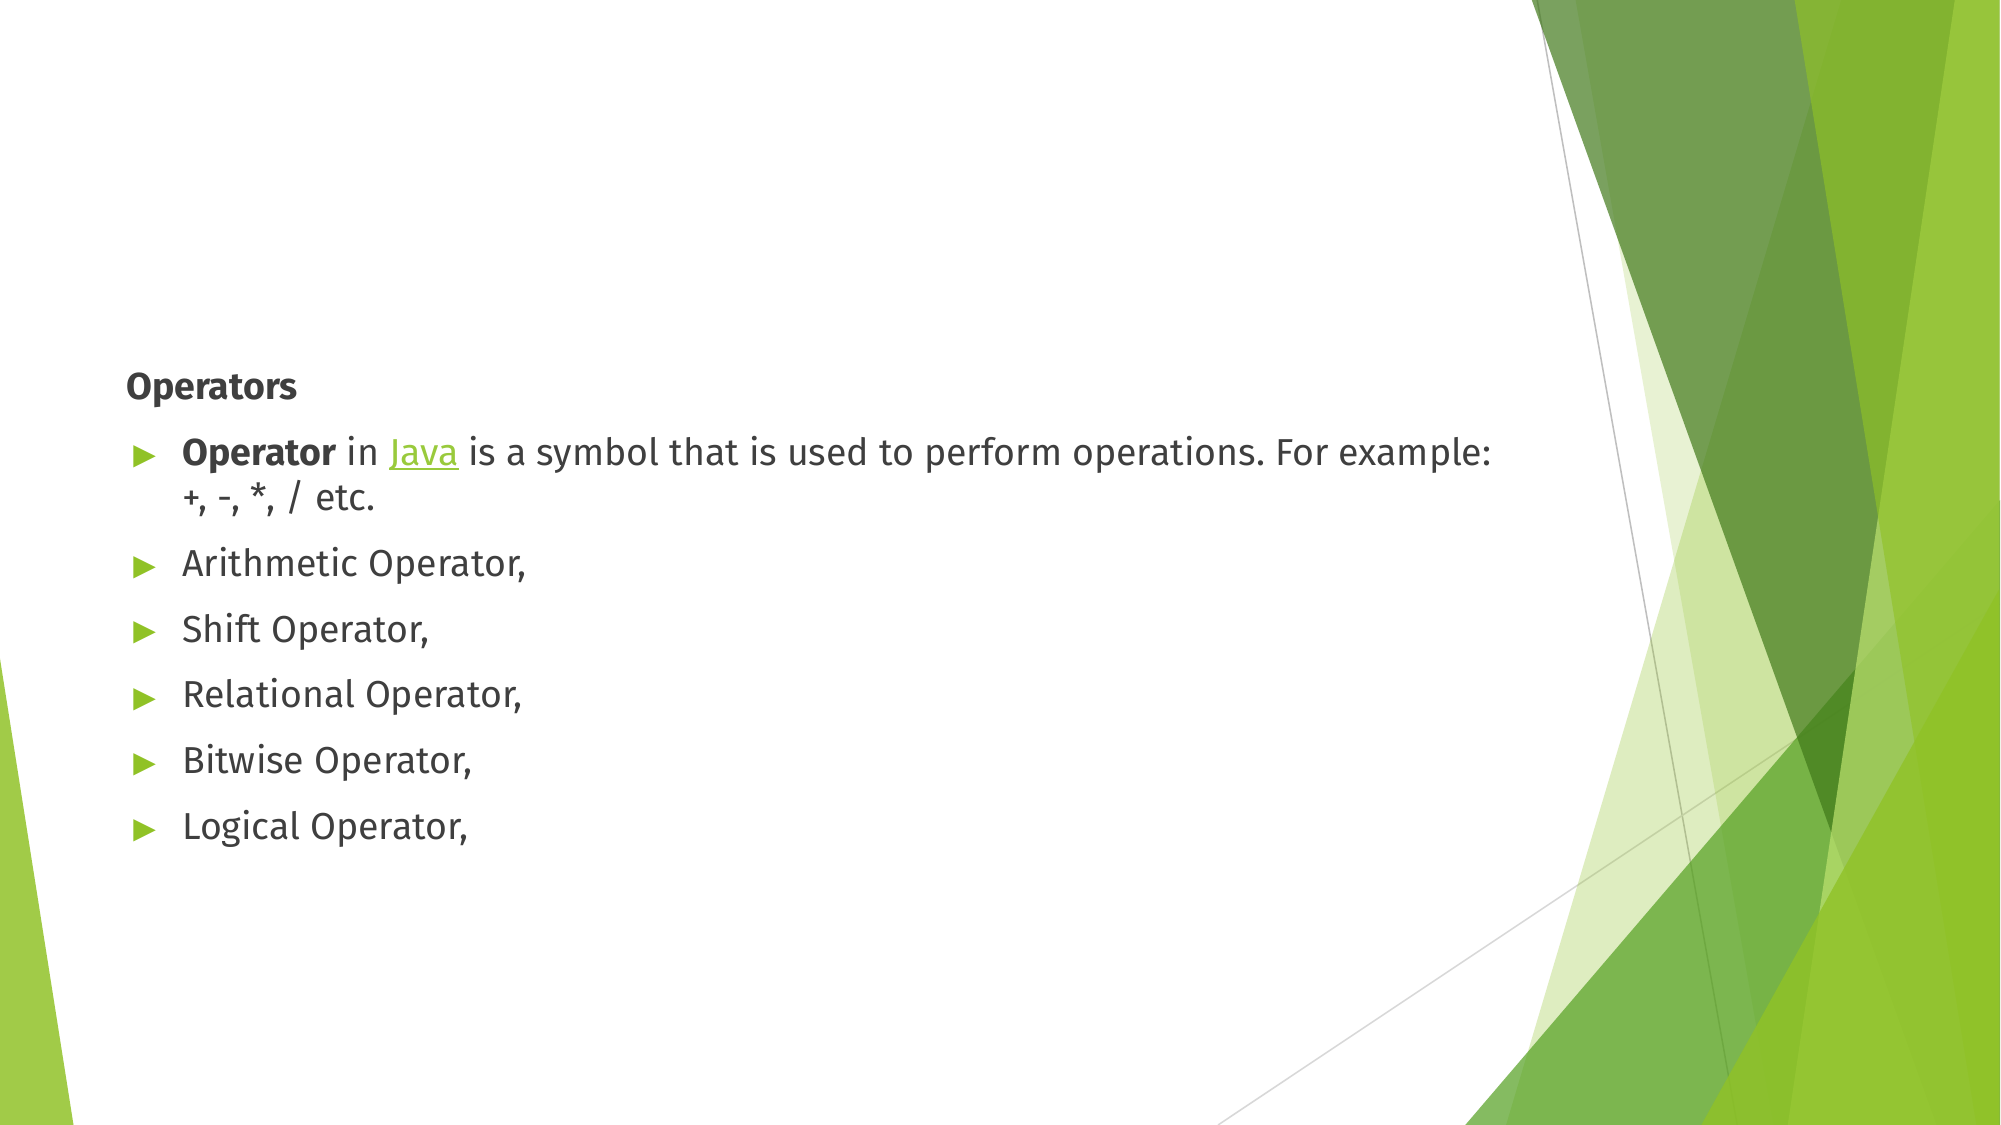

#
Operators
Operator in Java is a symbol that is used to perform operations. For example: +, -, *, / etc.
Arithmetic Operator,
Shift Operator,
Relational Operator,
Bitwise Operator,
Logical Operator,